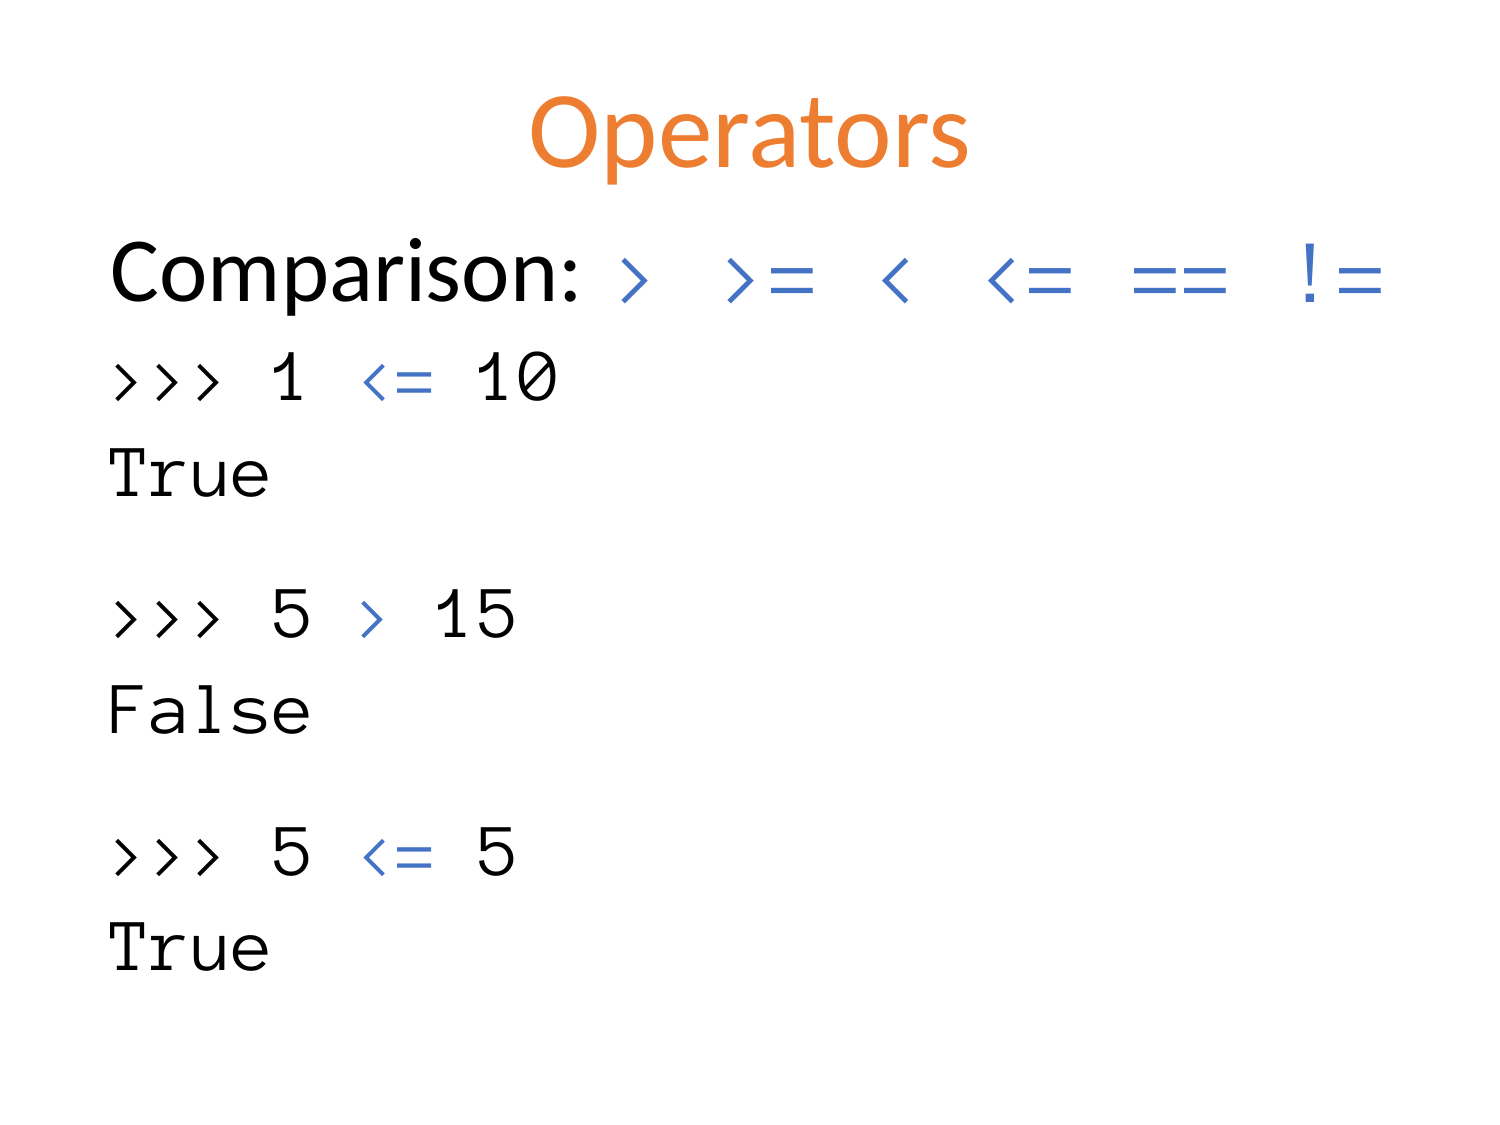

# Operators
>
>=
<
<=
==
!=
Comparison:
>>> 1 <= 10
True

>>> 5 > 15
False

>>> 5 <= 5
True